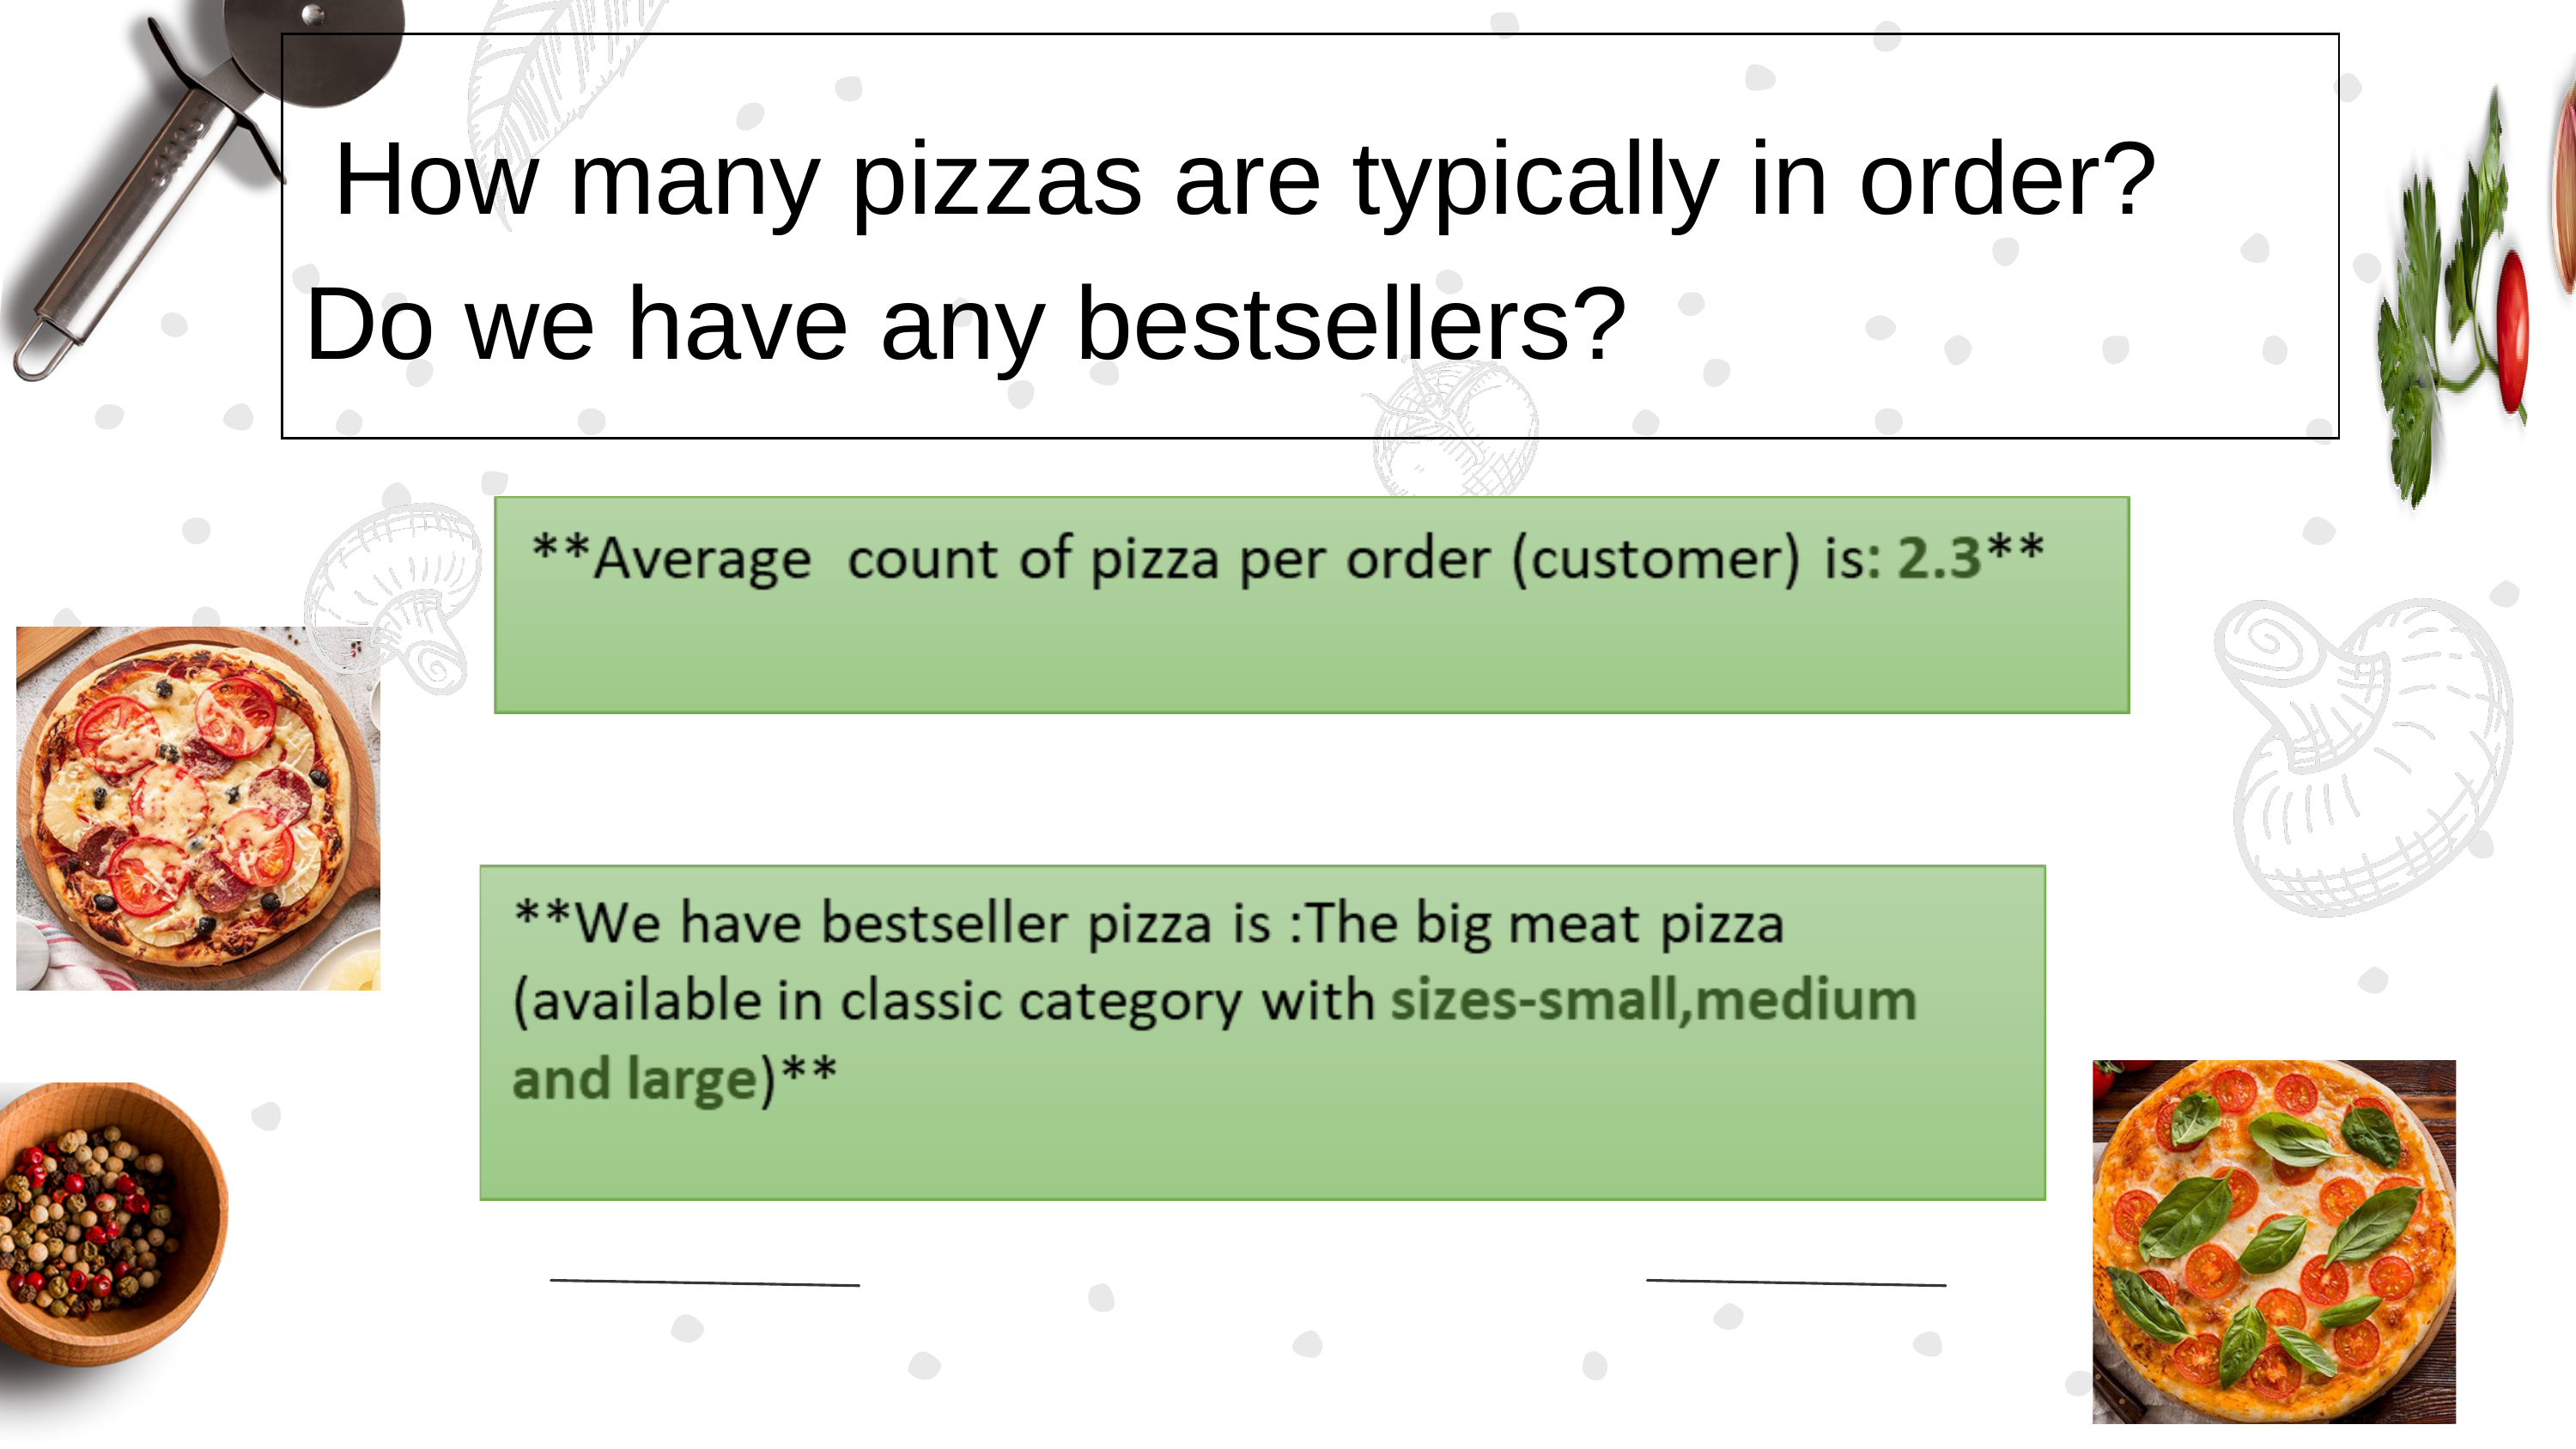

| How many pizzas are typically in order? Do we have any bestsellers? | How many pizzas are typically in order? Do we have any bestsellers? | How many pizzas are typically in order? Do we have any bestsellers? | How many pizzas are typically in order? Do we have any bestsellers? | How many pizzas are typically in order? Do we have any bestsellers? | How many pizzas are typically in order? Do we have any bestsellers? | How many pizzas are typically in order? Do we have any bestsellers? | How many pizzas are typically in order? Do we have any bestsellers? | How many pizzas are typically in order? Do we have any bestsellers? | How many pizzas are typically in order? Do we have any bestsellers? | How many pizzas are typically in order? Do we have any bestsellers? | How many pizzas are typically in order? Do we have any bestsellers? | How many pizzas are typically in order? Do we have any bestsellers? | How many pizzas are typically in order? Do we have any bestsellers? | How many pizzas are typically in order? Do we have any bestsellers? | How many pizzas are typically in order? Do we have any bestsellers? | How many pizzas are typically in order? Do we have any bestsellers? | How many pizzas are typically in order? Do we have any bestsellers? | How many pizzas are typically in order? Do we have any bestsellers? | How many pizzas are typically in order? Do we have any bestsellers? | How many pizzas are typically in order? Do we have any bestsellers? | How many pizzas are typically in order? Do we have any bestsellers? | How many pizzas are typically in order? Do we have any bestsellers? | How many pizzas are typically in order? Do we have any bestsellers? | How many pizzas are typically in order? Do we have any bestsellers? |
| --- | --- | --- | --- | --- | --- | --- | --- | --- | --- | --- | --- | --- | --- | --- | --- | --- | --- | --- | --- | --- | --- | --- | --- | --- |